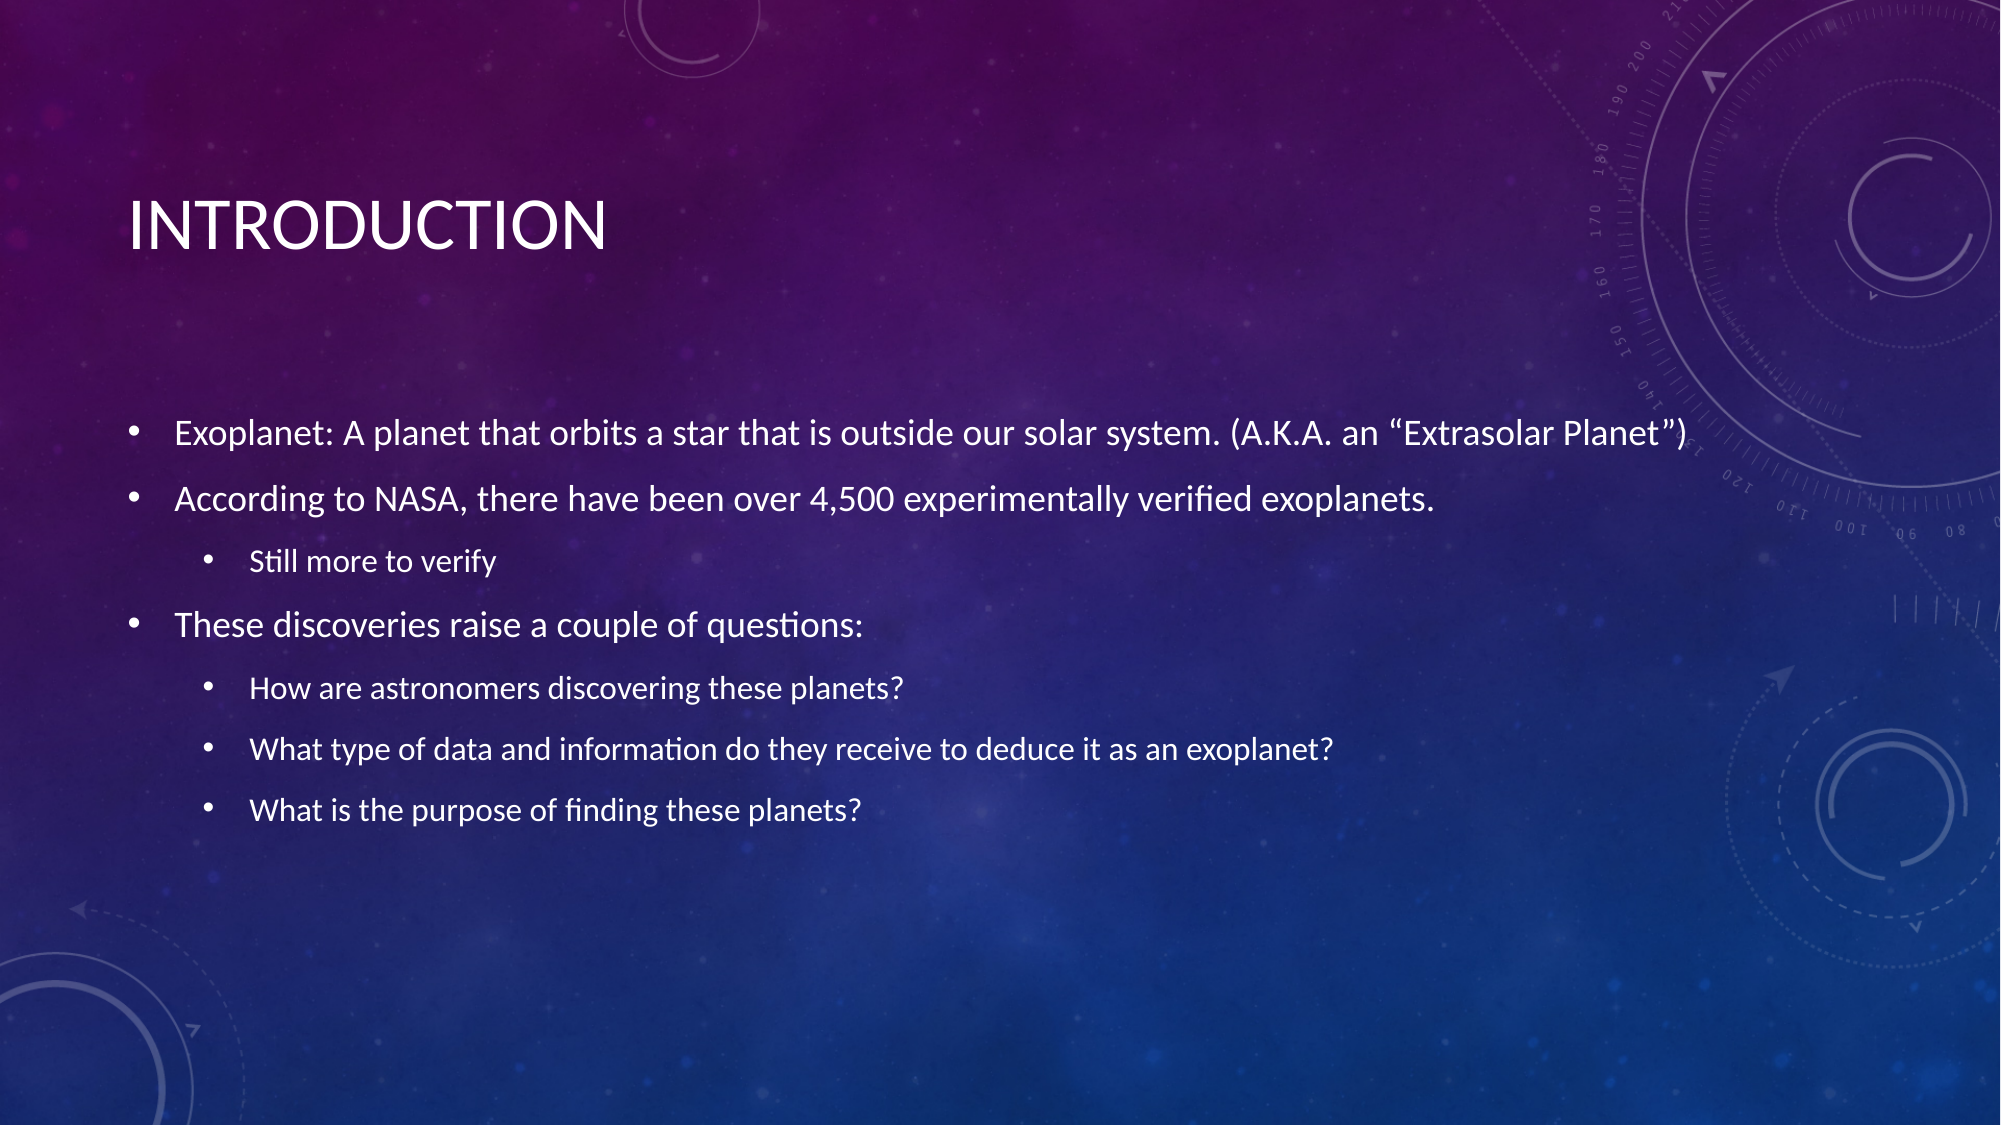

# Introduction
Exoplanet: A planet that orbits a star that is outside our solar system. (A.K.A. an “Extrasolar Planet”)
According to NASA, there have been over 4,500 experimentally verified exoplanets.
Still more to verify
These discoveries raise a couple of questions:
How are astronomers discovering these planets?
What type of data and information do they receive to deduce it as an exoplanet?
What is the purpose of finding these planets?